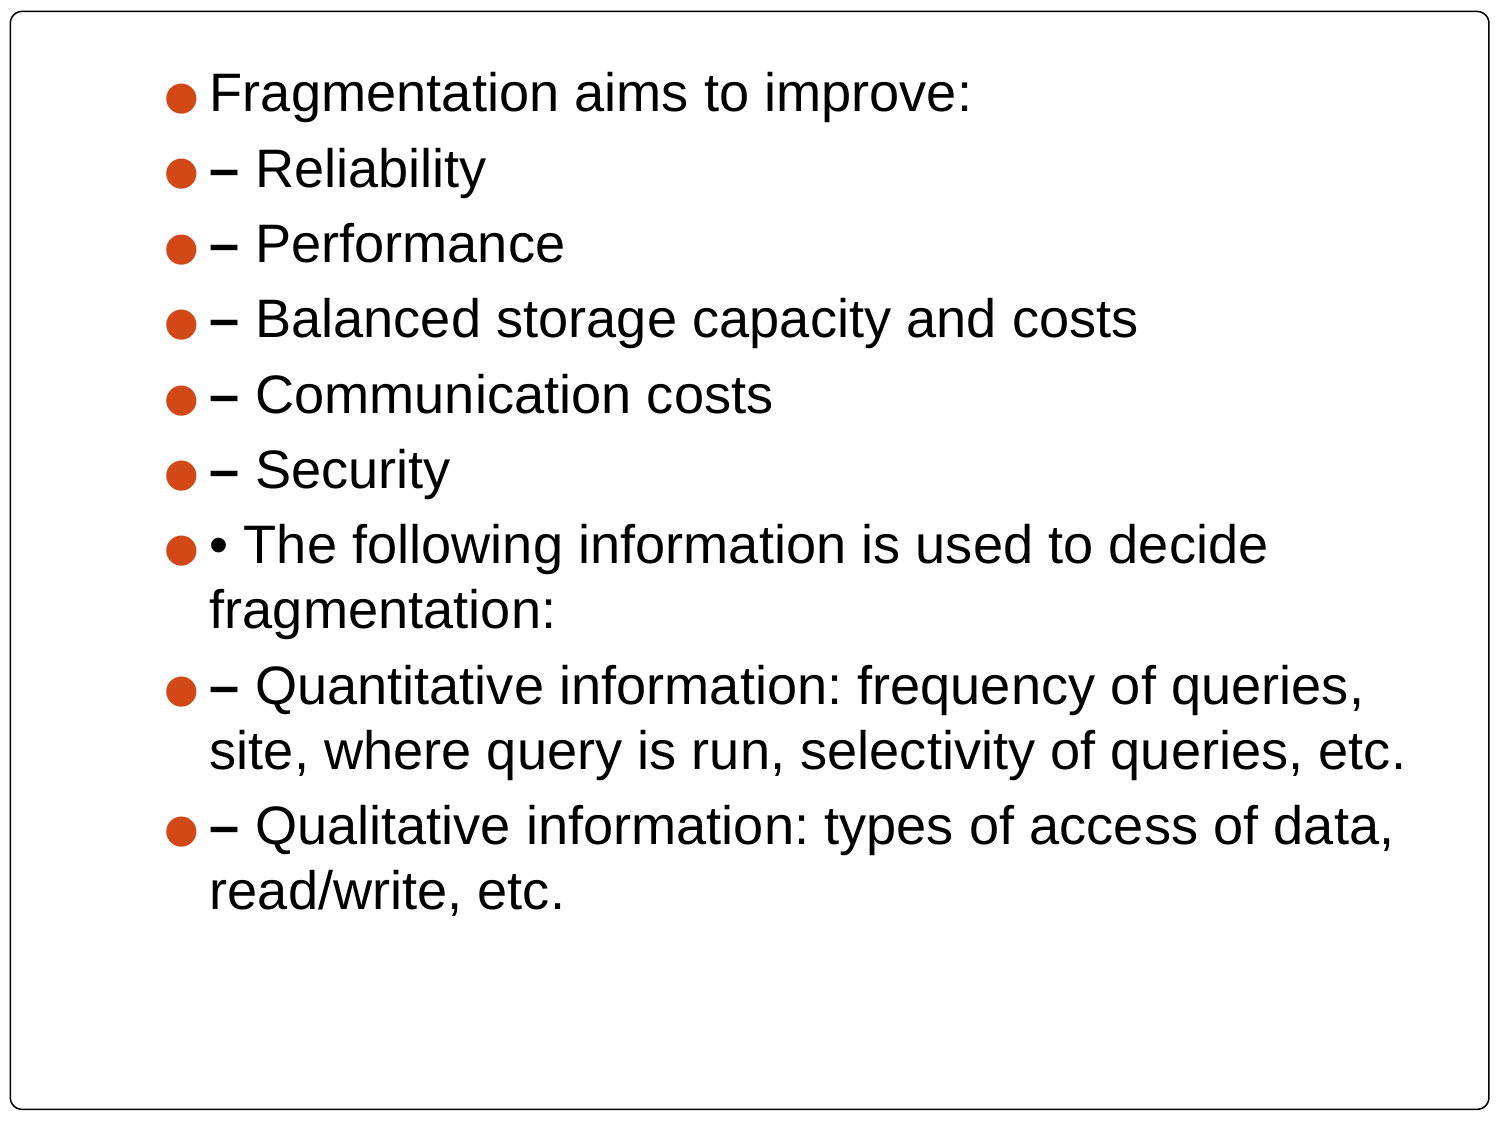

#
Fragmentation aims to improve:
– Reliability
– Performance
– Balanced storage capacity and costs
– Communication costs
– Security
• The following information is used to decide fragmentation:
– Quantitative information: frequency of queries, site, where query is run, selectivity of queries, etc.
– Qualitative information: types of access of data, read/write, etc.